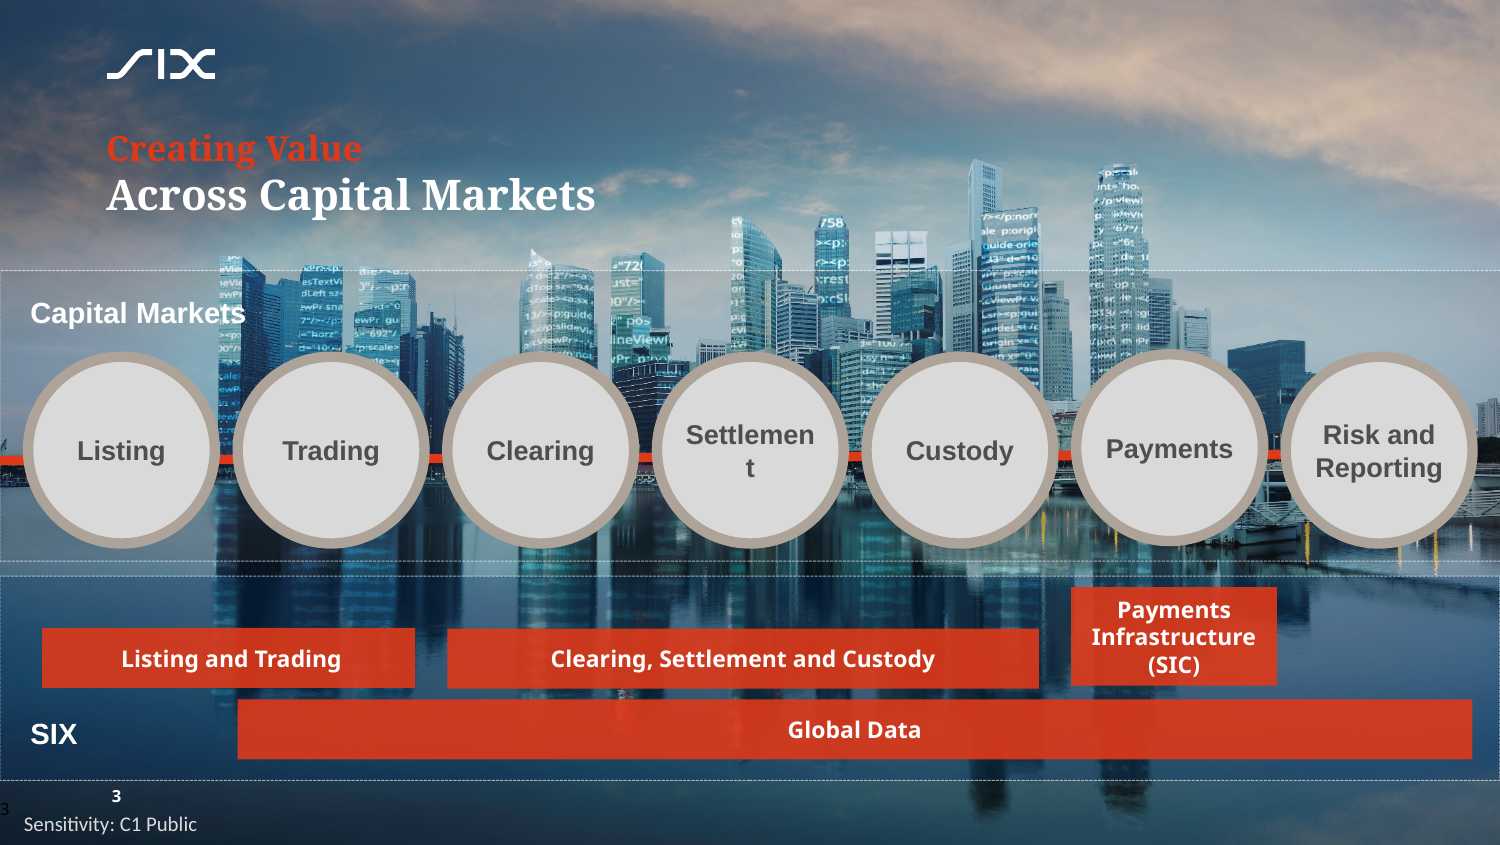

Creating Value
Across Capital Markets

Capital Markets
Payments
Listing
Trading
Clearing
Settlement
Custody
Risk and Reporting

Payments Infrastructure (SIC)
 Listing and Trading
Clearing, Settlement and Custody
Global Data
SIX
3
3